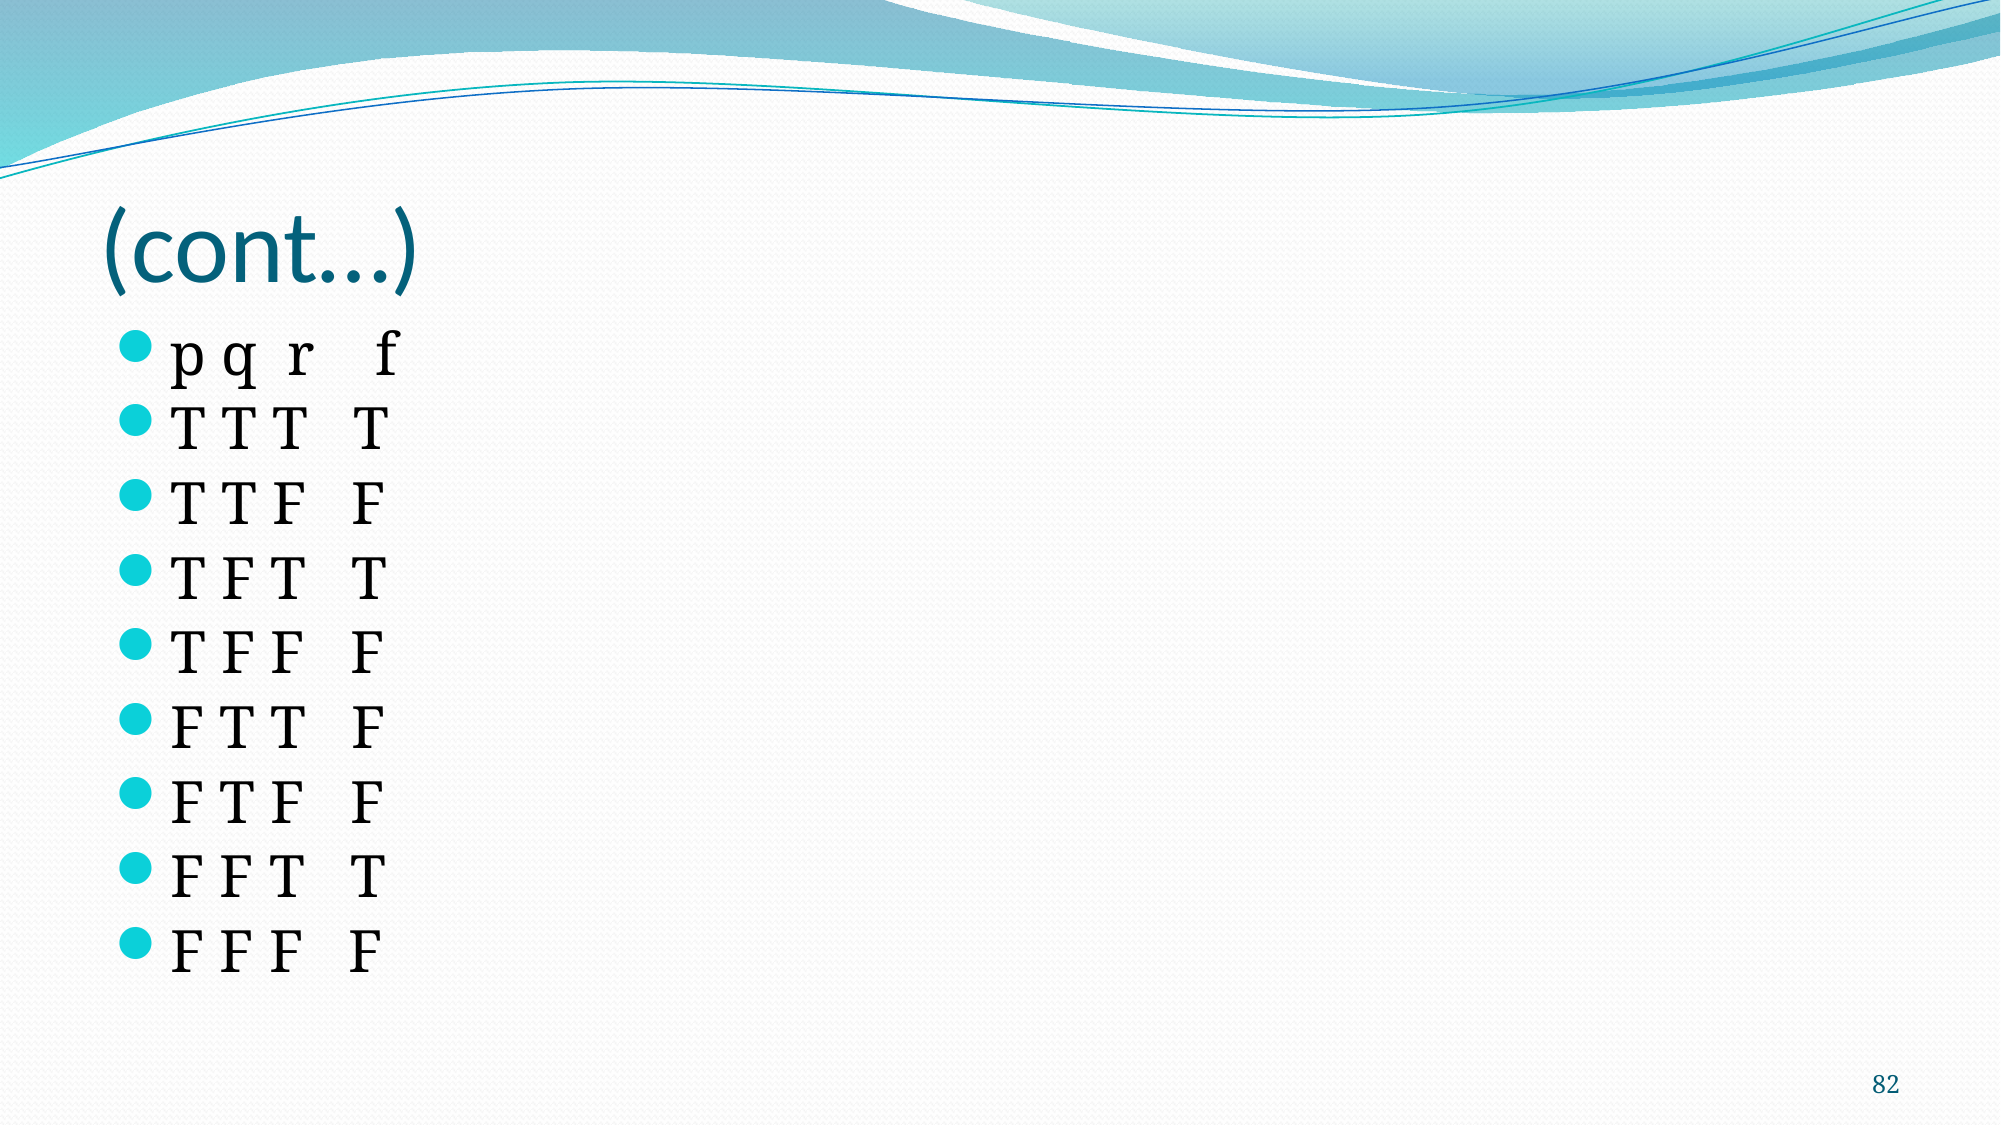

# (cont…)
p q  r    f
T T T   T
T T F   F
T F T   T
T F F   F
F T T   F
F T F   F
F F T   T
F F F   F
82